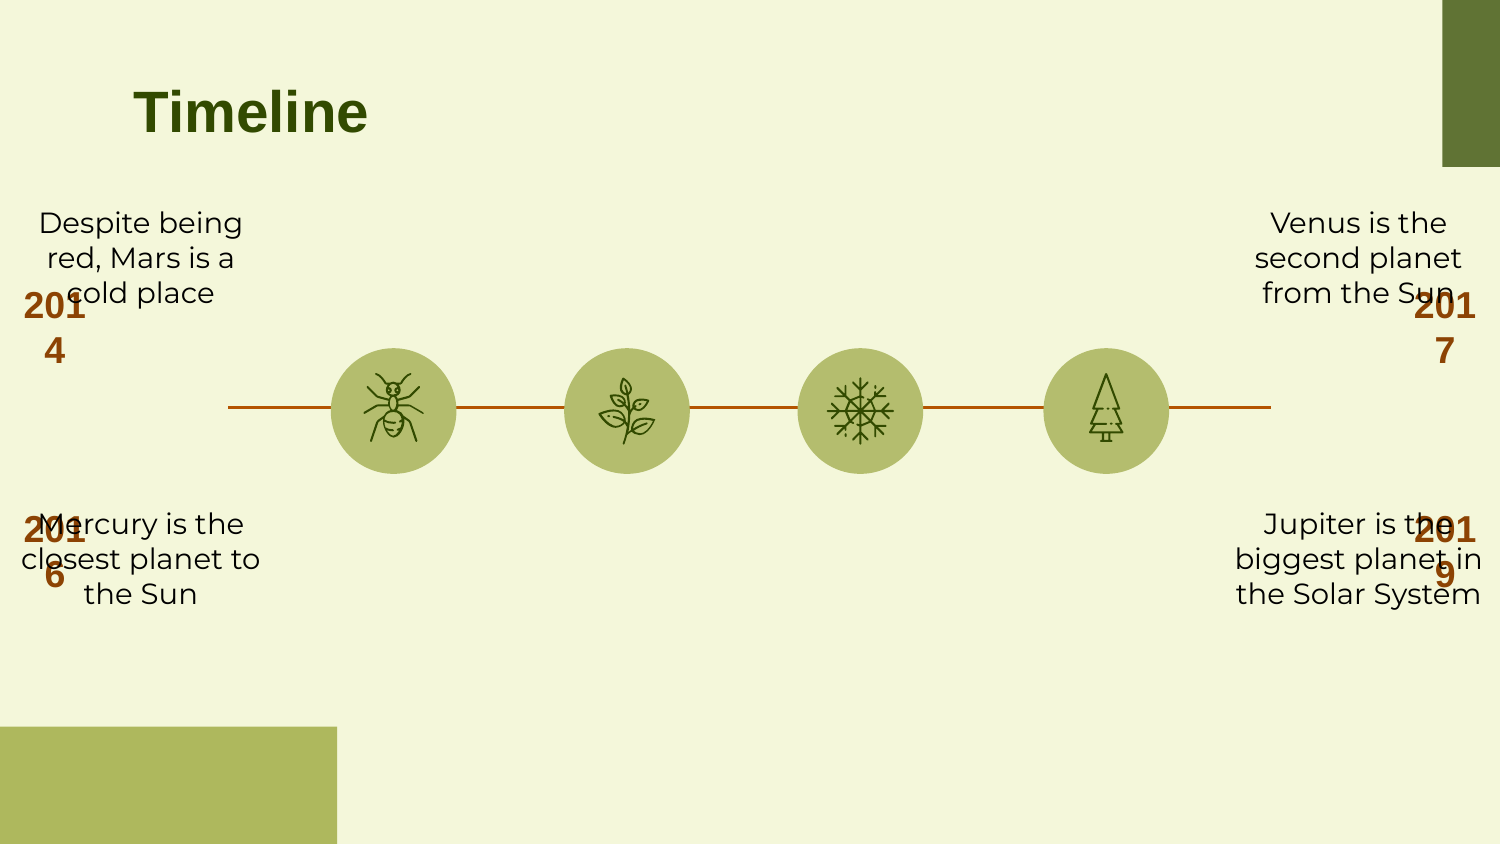

# Timeline
Despite being red, Mars is a cold place
Venus is the second planet from the Sun

2014
2017

2016
Mercury is the closest planet to the Sun

Jupiter is the biggest planet in the Solar System

2019